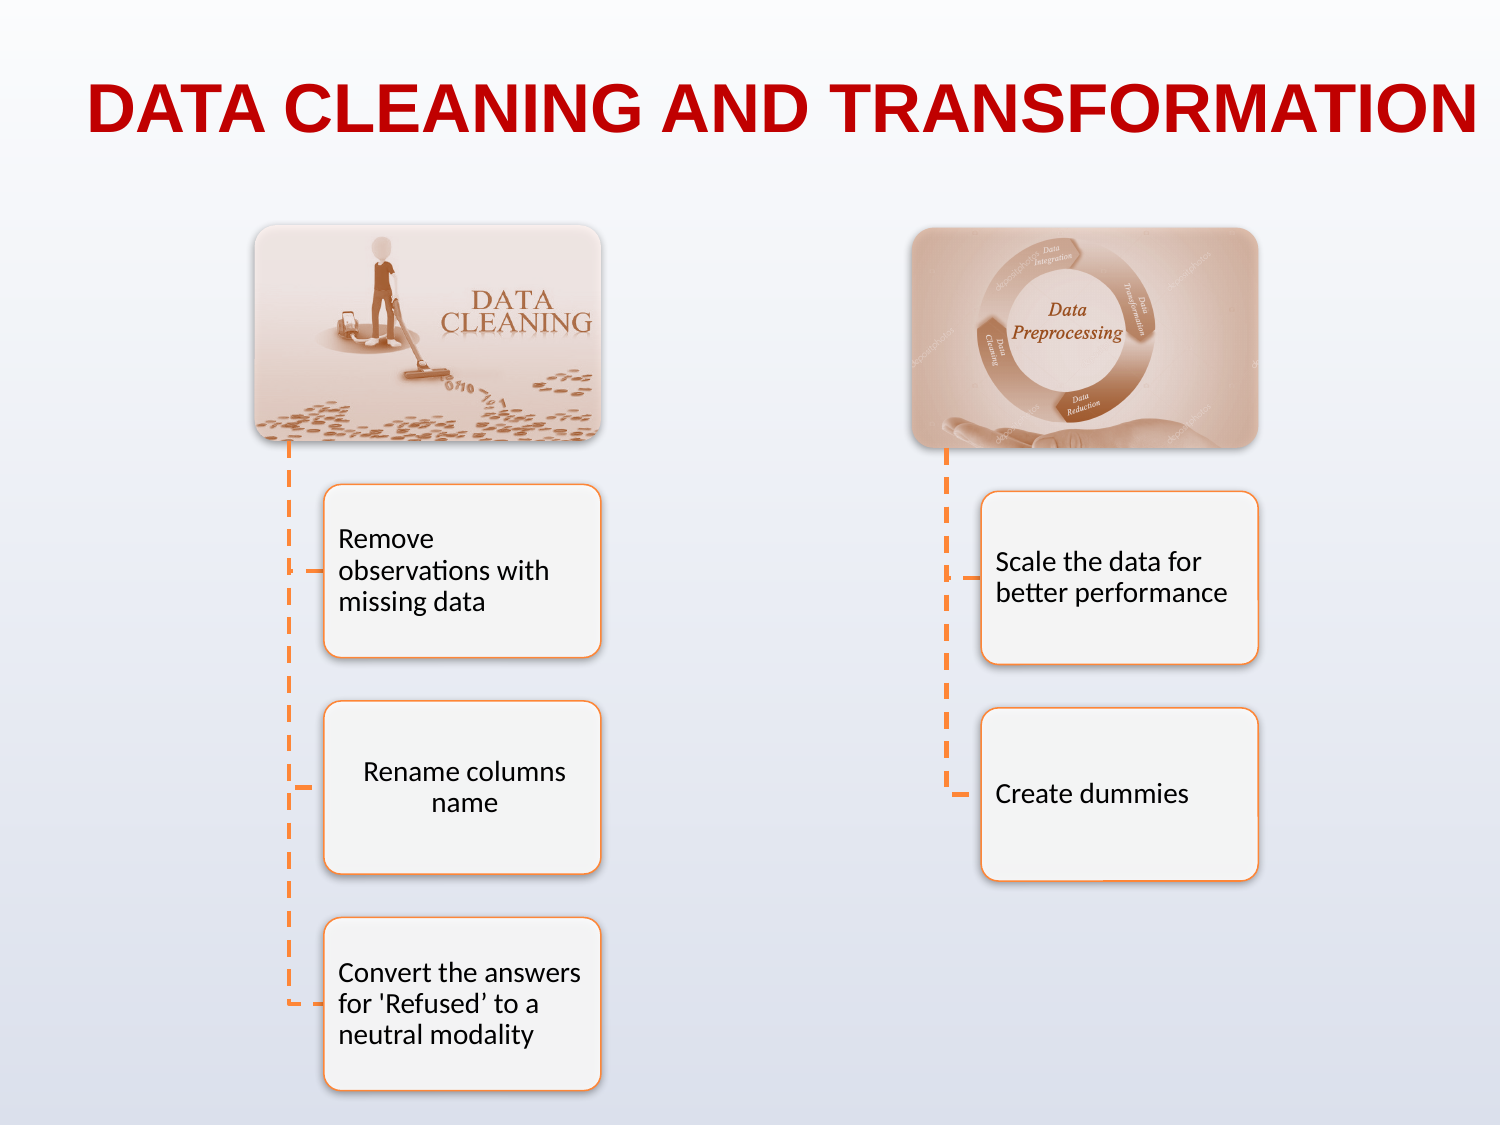

# DATA CLEANING AND TRANSFORMATION

Remove observations with missing data
Rename columns name
Convert the answers for 'Refused’ to a neutral modality

Scale the data for better performance
Create dummies